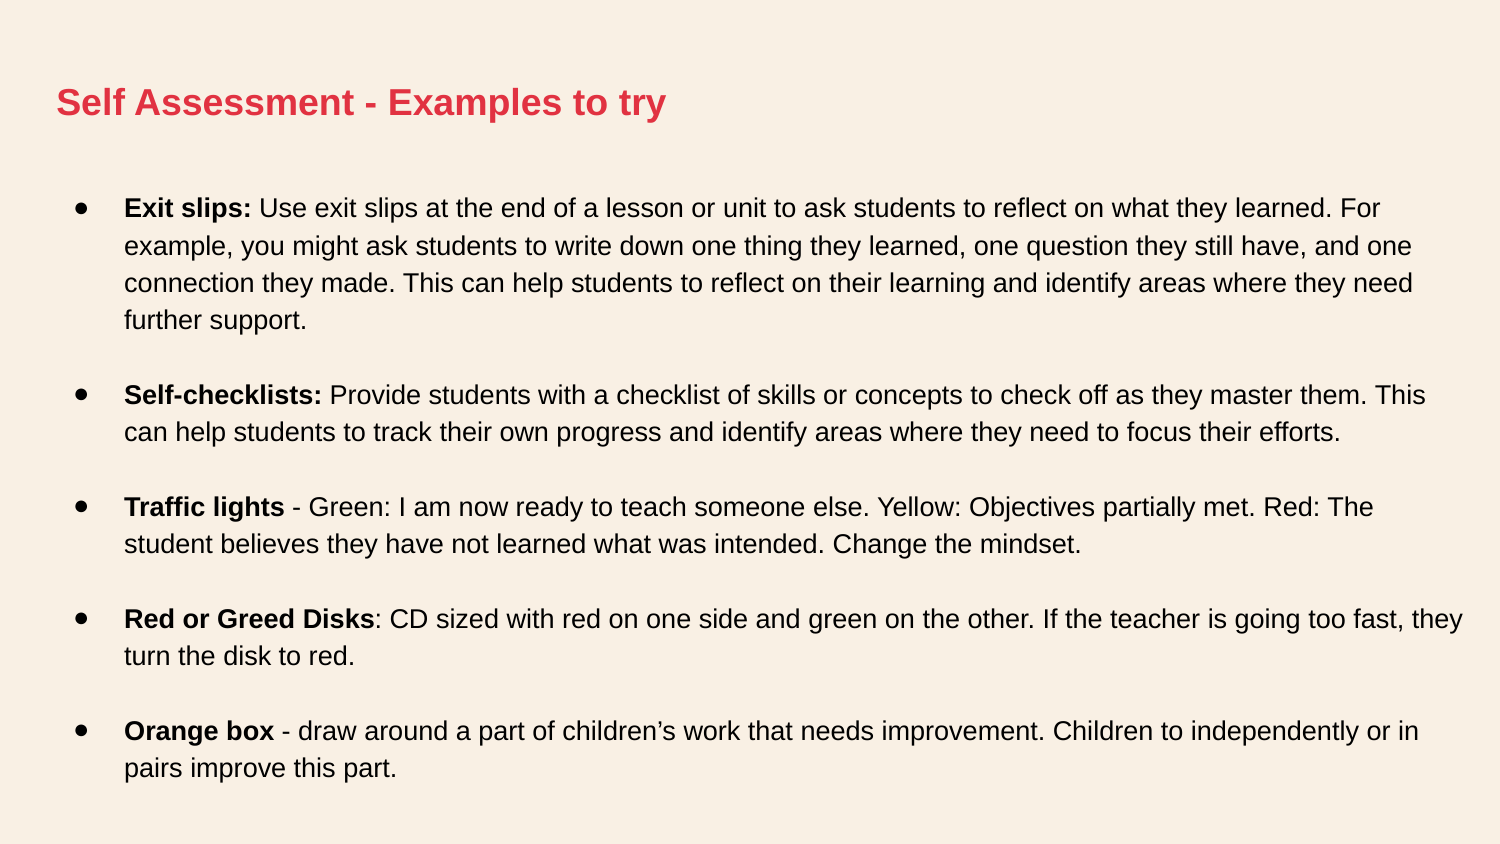

Self Assessment - Examples to try

Exit slips: Use exit slips at the end of a lesson or unit to ask students to reflect on what they learned. For example, you might ask students to write down one thing they learned, one question they still have, and one connection they made. This can help students to reflect on their learning and identify areas where they need further support.

Self-checklists: Provide students with a checklist of skills or concepts to check off as they master them. This can help students to track their own progress and identify areas where they need to focus their efforts.

Traffic lights - Green: I am now ready to teach someone else. Yellow: Objectives partially met. Red: The student believes they have not learned what was intended. Change the mindset.

Red or Greed Disks: CD sized with red on one side and green on the other. If the teacher is going too fast, they turn the disk to red.

Orange box - draw around a part of children’s work that needs improvement. Children to independently or in pairs improve this part.